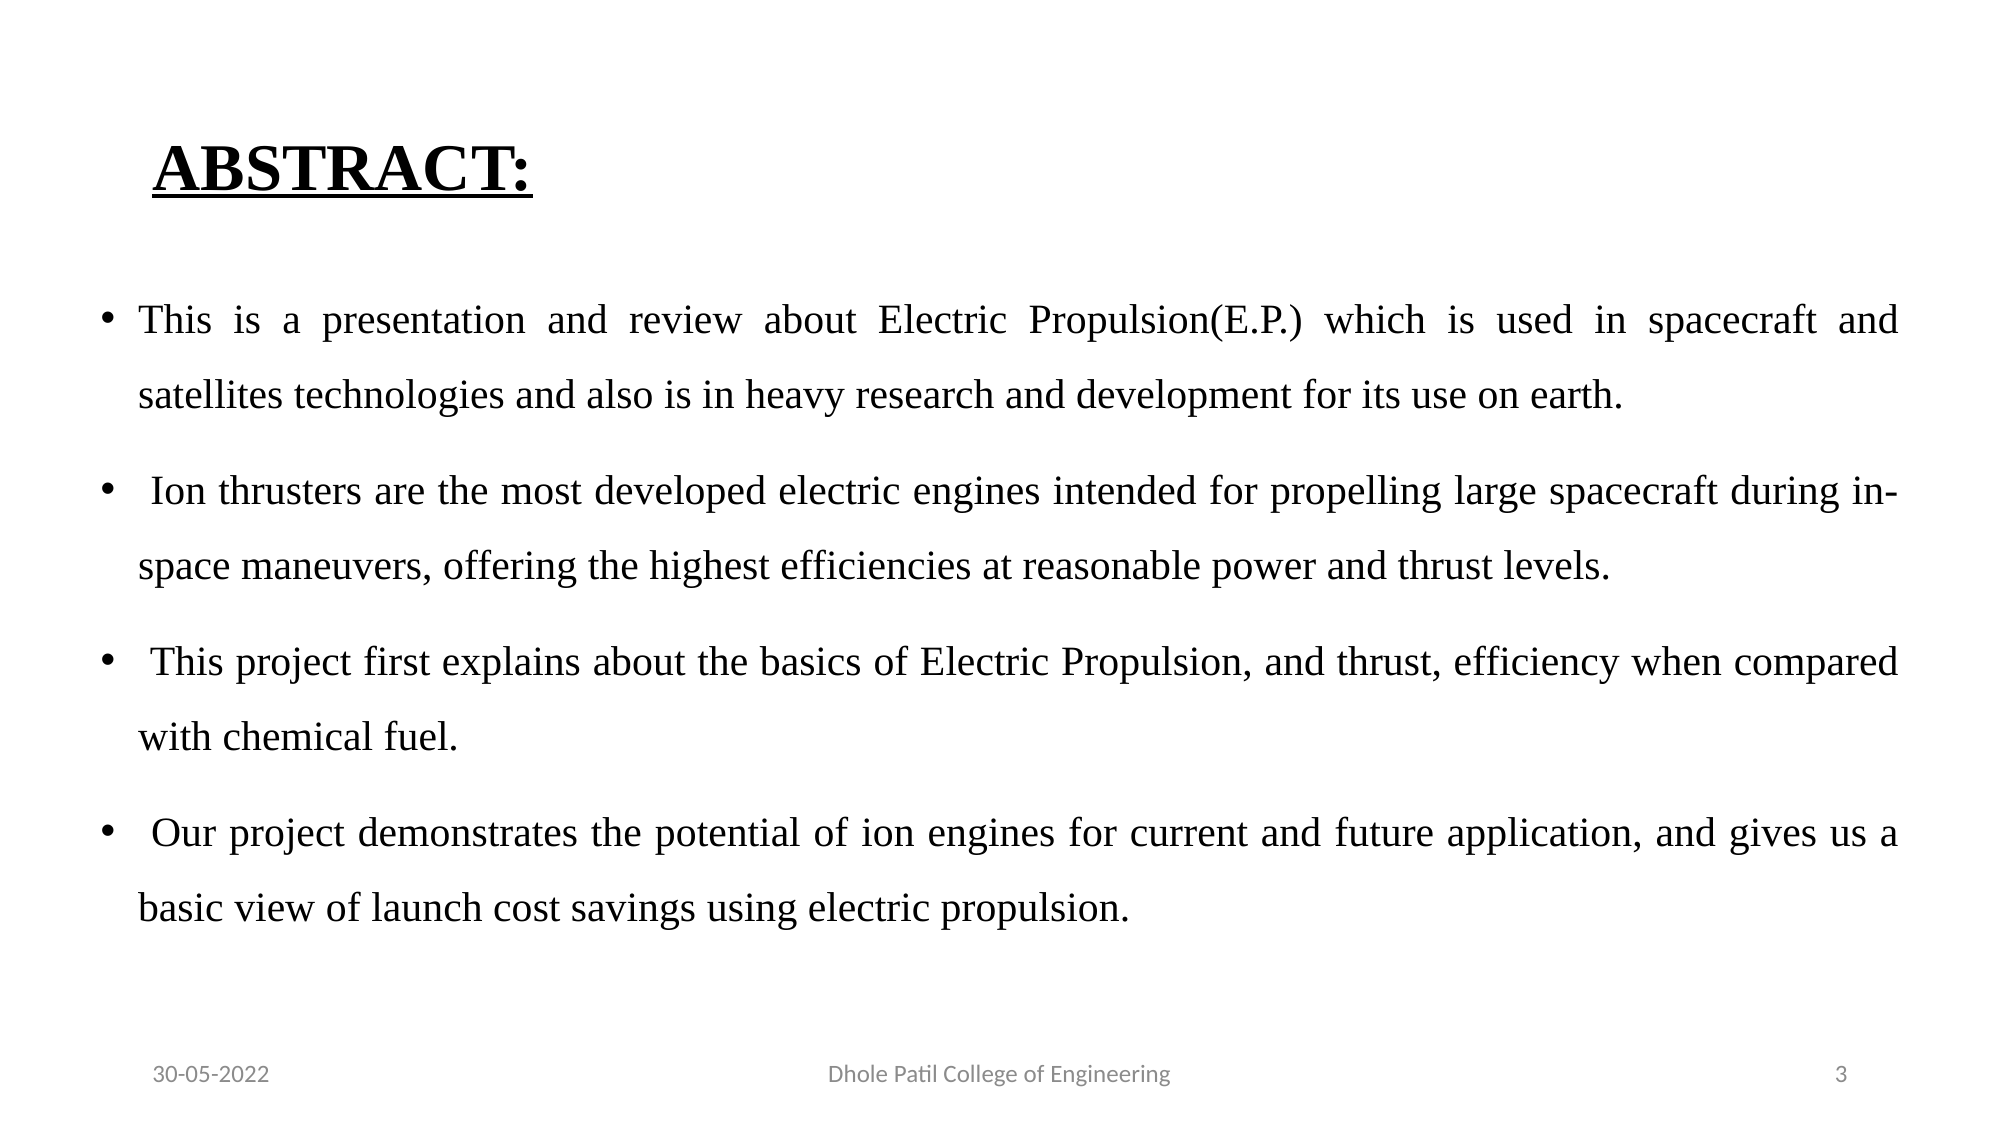

# ABSTRACT:
This is a presentation and review about Electric Propulsion(E.P.) which is used in spacecraft and satellites technologies and also is in heavy research and development for its use on earth.
 Ion thrusters are the most developed electric engines intended for propelling large spacecraft during in-space maneuvers, offering the highest efficiencies at reasonable power and thrust levels.
 This project first explains about the basics of Electric Propulsion, and thrust, efficiency when compared with chemical fuel.
 Our project demonstrates the potential of ion engines for current and future application, and gives us a basic view of launch cost savings using electric propulsion.
30-05-2022
Dhole Patil College of Engineering
3